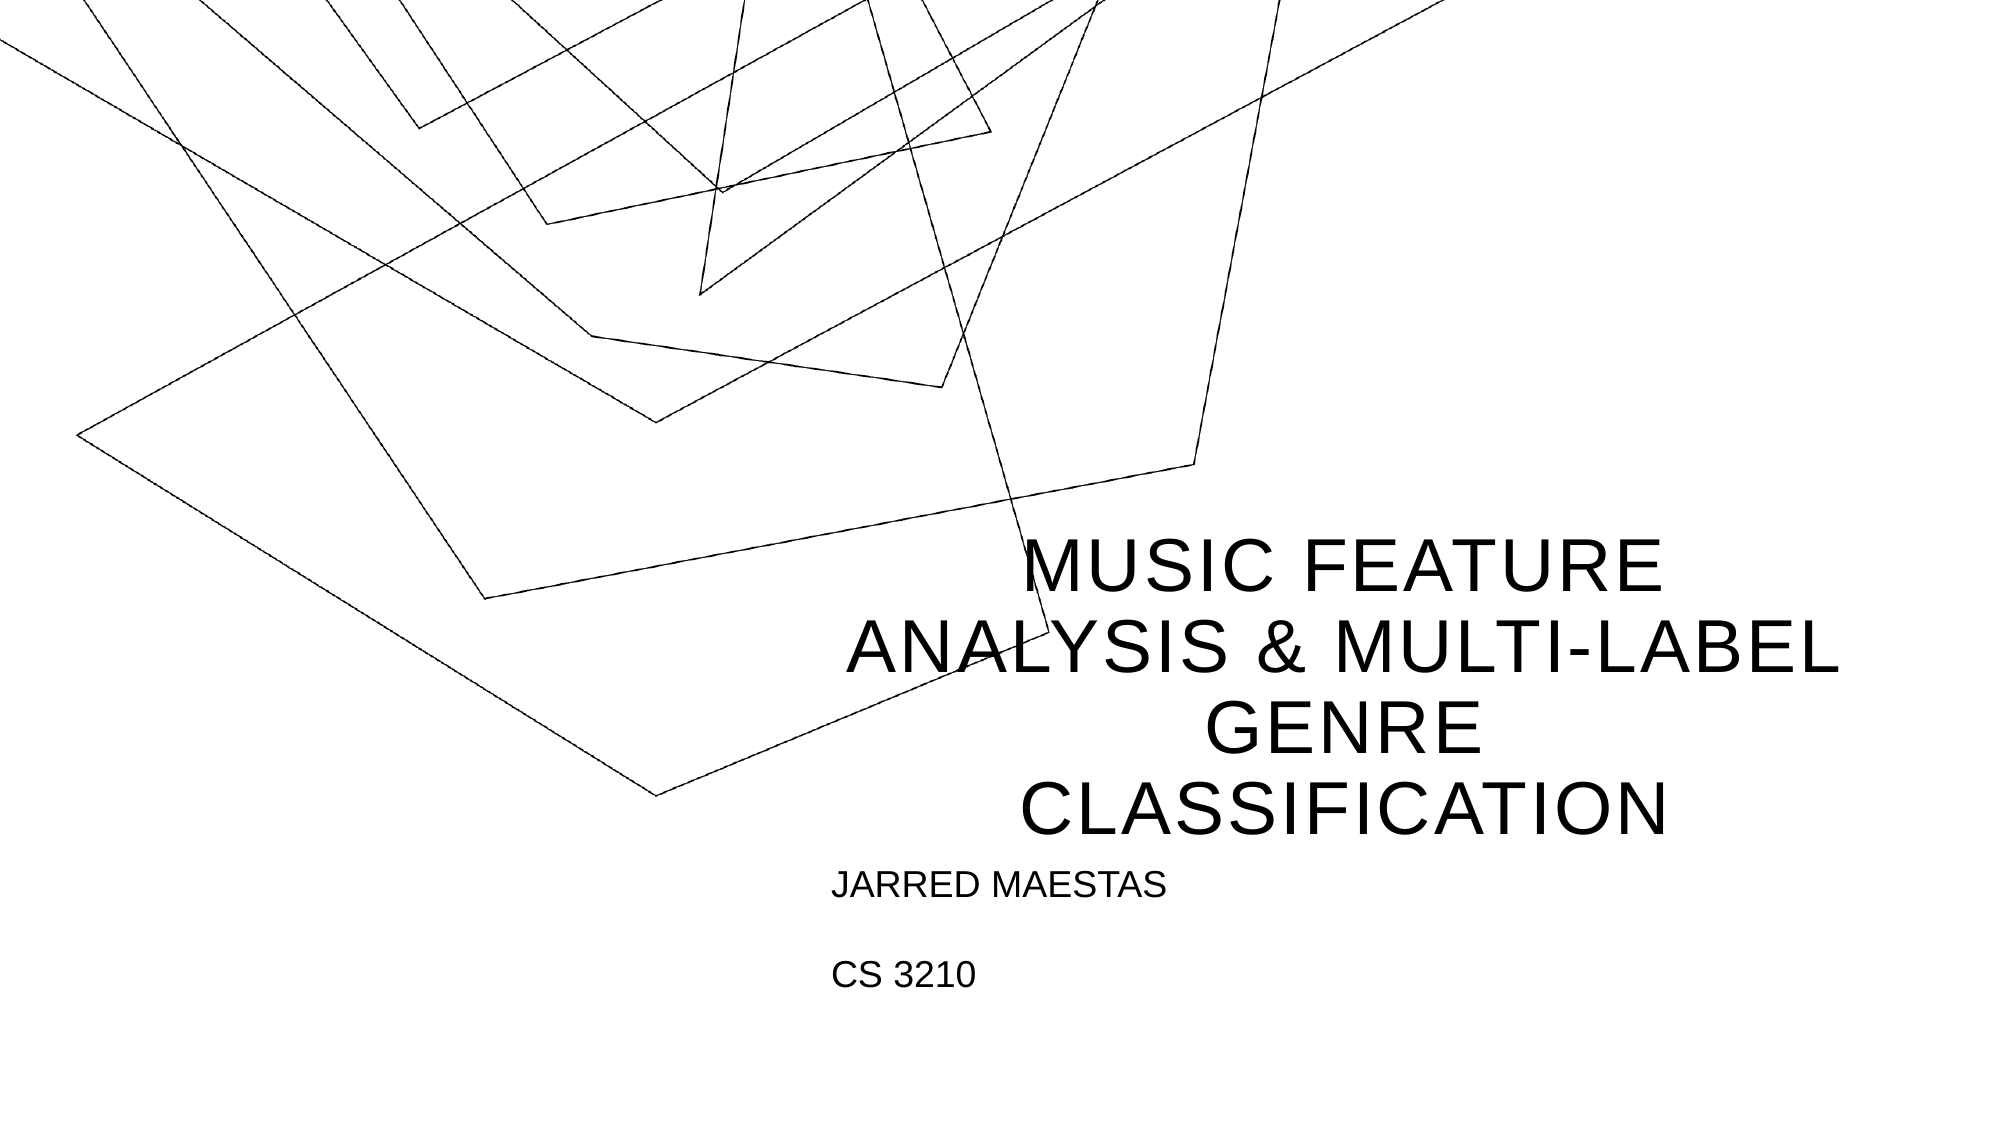

# Music Feature Analysis & Multi-Label Genre Classification
JARRED MAESTAS

CS 3210